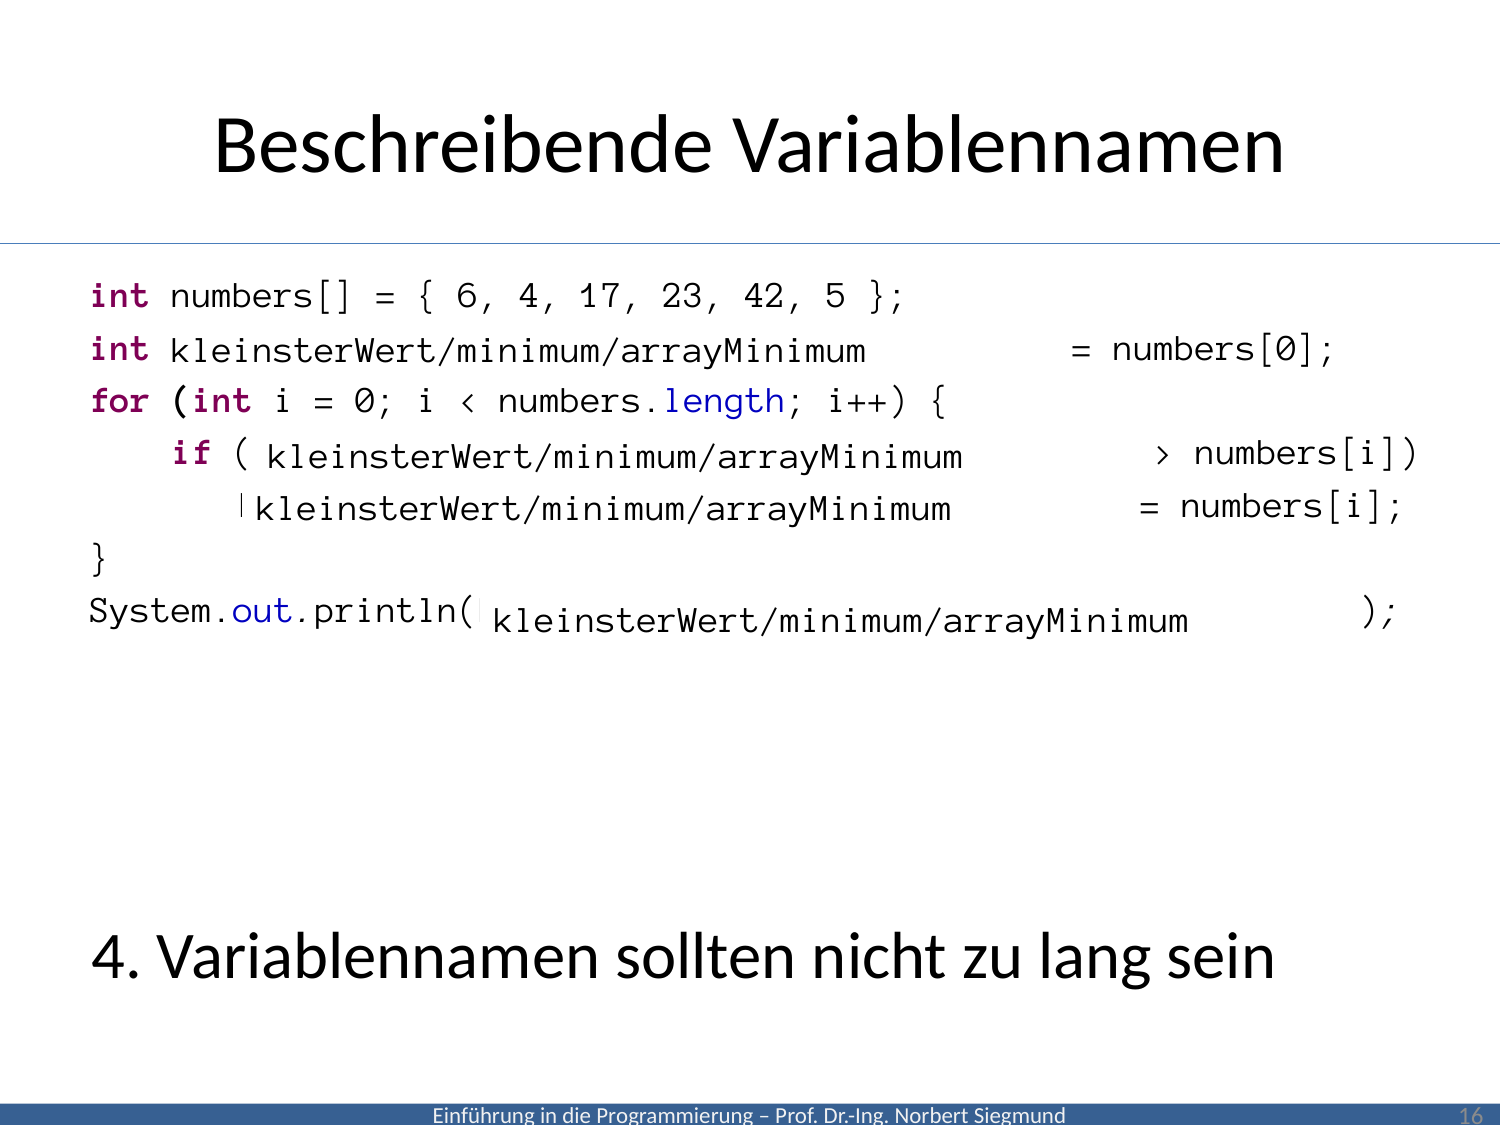

# Beschreibende Variablennamen
int numbers[] = { 6, 4, 17, 23, 42, 5 };
int hierWirdDerKleinsteWertDesArraysGespeichert = numbers[0];
for (int i = 0; i < numbers.length; i++) {
    if (hierWirdDerKleinsteWertDesArraysGespeichert > numbers[i])
	hierWirdDerKleinsteWertDesArraysGespeichert = numbers[i];
}
System.out.println(hierWirdDerKleinsteWertDesArraysGespeichert);
kleinsterWert/minimum/arrayMinimum
kleinsterWert/minimum/arrayMinimum
kleinsterWert/minimum/arrayMinimum
kleinsterWert/minimum/arrayMinimum
4. Variablennamen sollten nicht zu lang sein
16